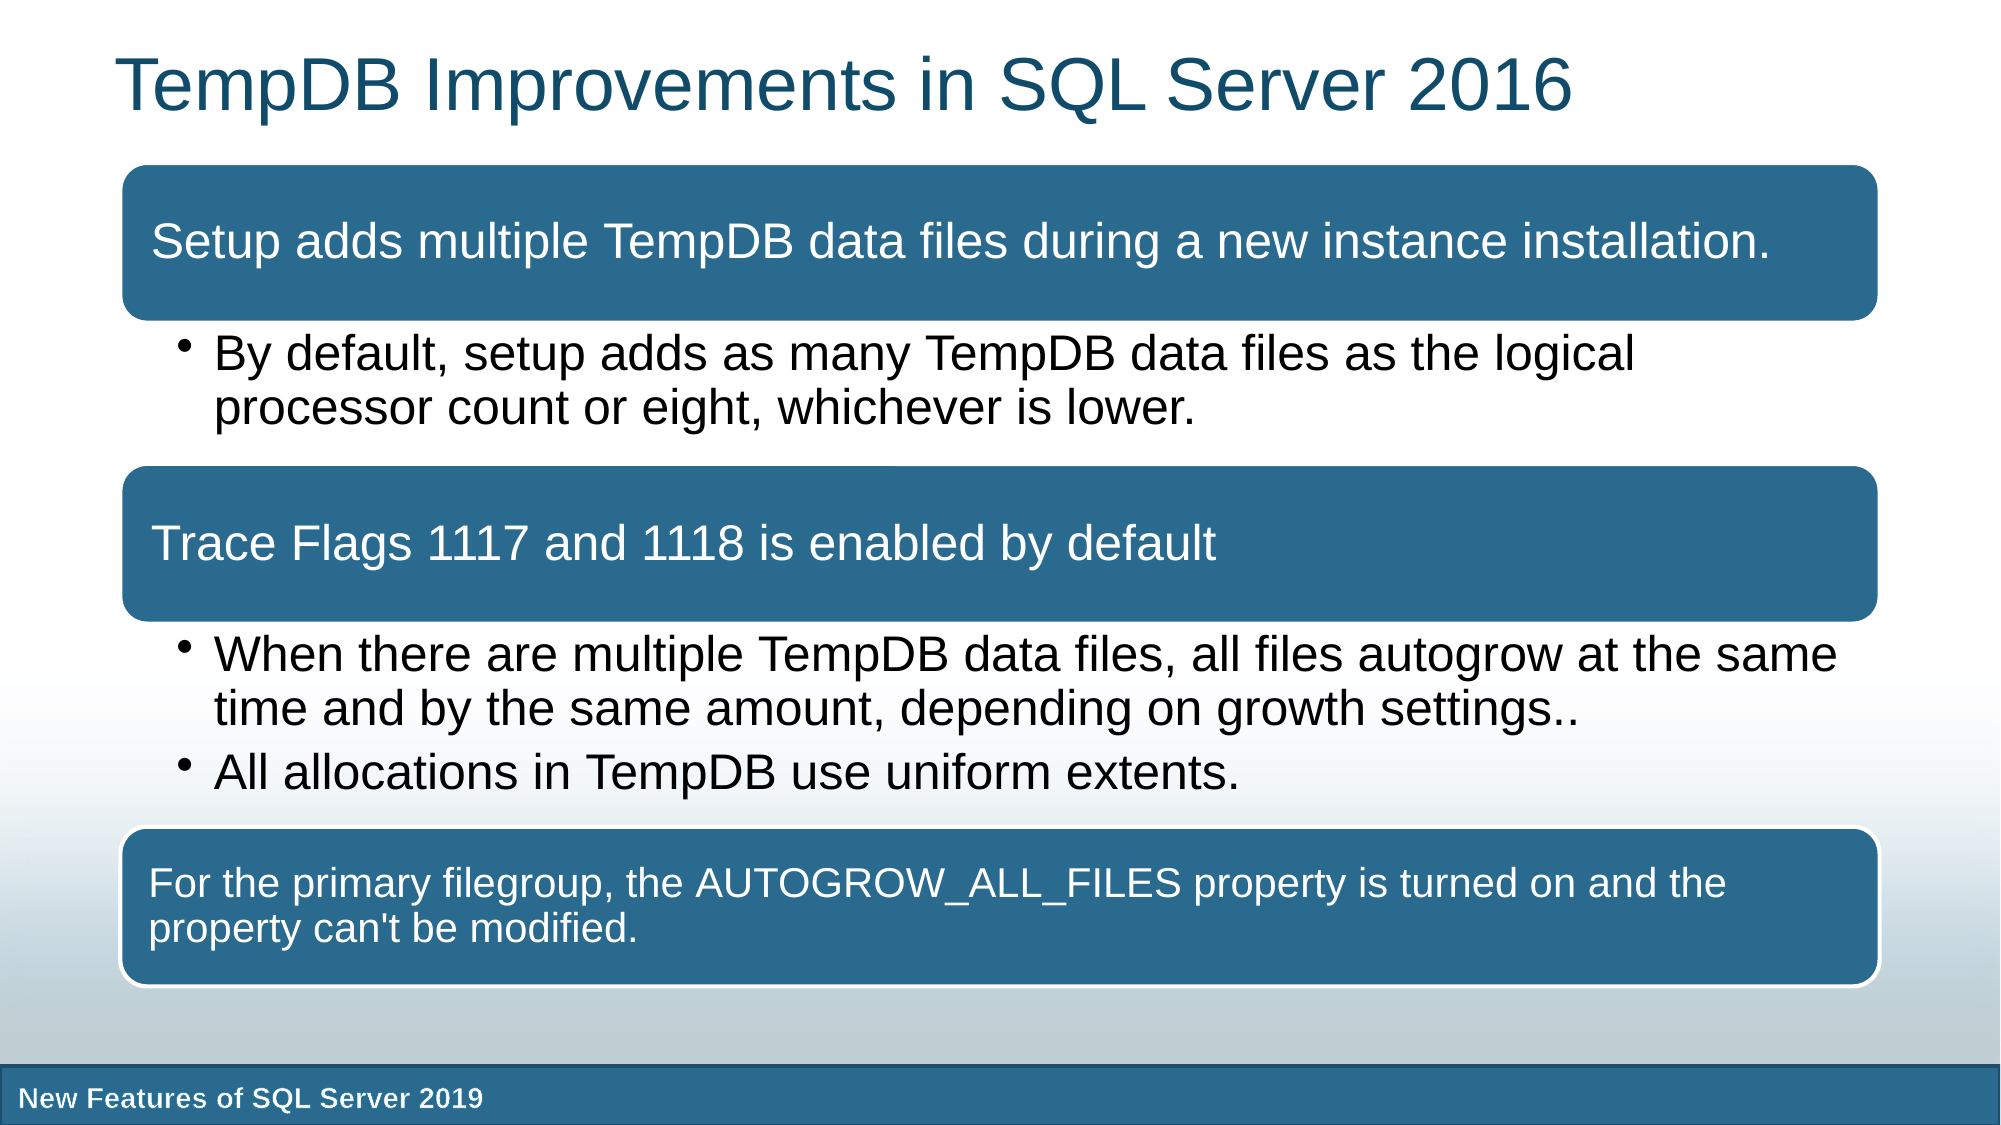

# TempDB Improvements in SQL Server 2016
Setup adds multiple TempDB data files during a new instance installation.
By default, setup adds as many TempDB data files as the logical processor count or eight, whichever is lower.
Trace Flags 1117 and 1118 is enabled by default
When there are multiple TempDB data files, all files autogrow at the same time and by the same amount, depending on growth settings..
All allocations in TempDB use uniform extents.
For the primary filegroup, the AUTOGROW_ALL_FILES property is turned on and the property can't be modified.